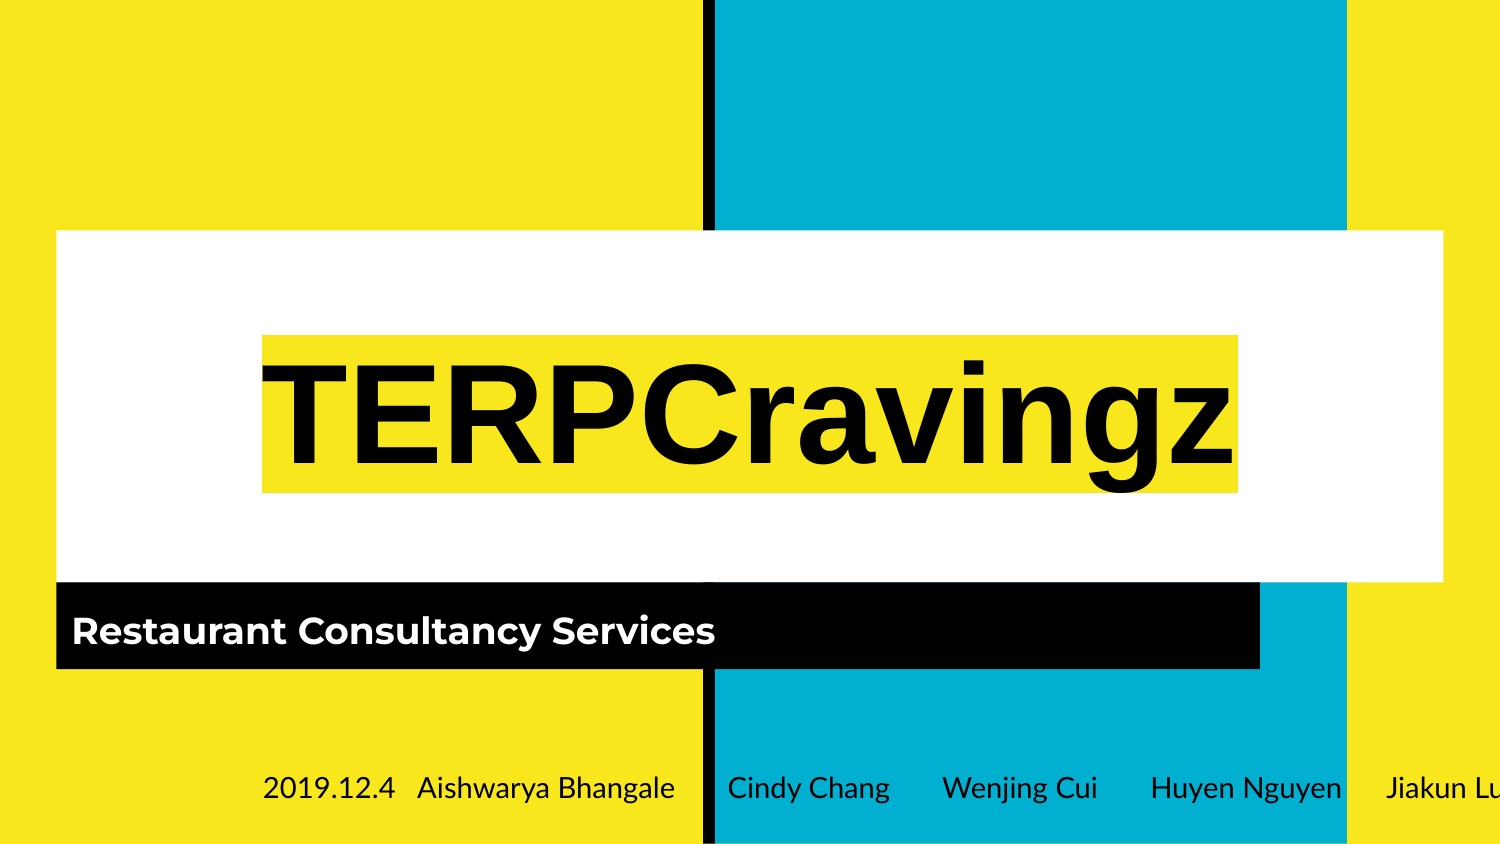

# TERPCravingz
Restaurant Consultancy Services
2019.12.4   Aishwarya Bhangale       Cindy Chang       Wenjing Cui       Huyen Nguyen      Jiakun Luo